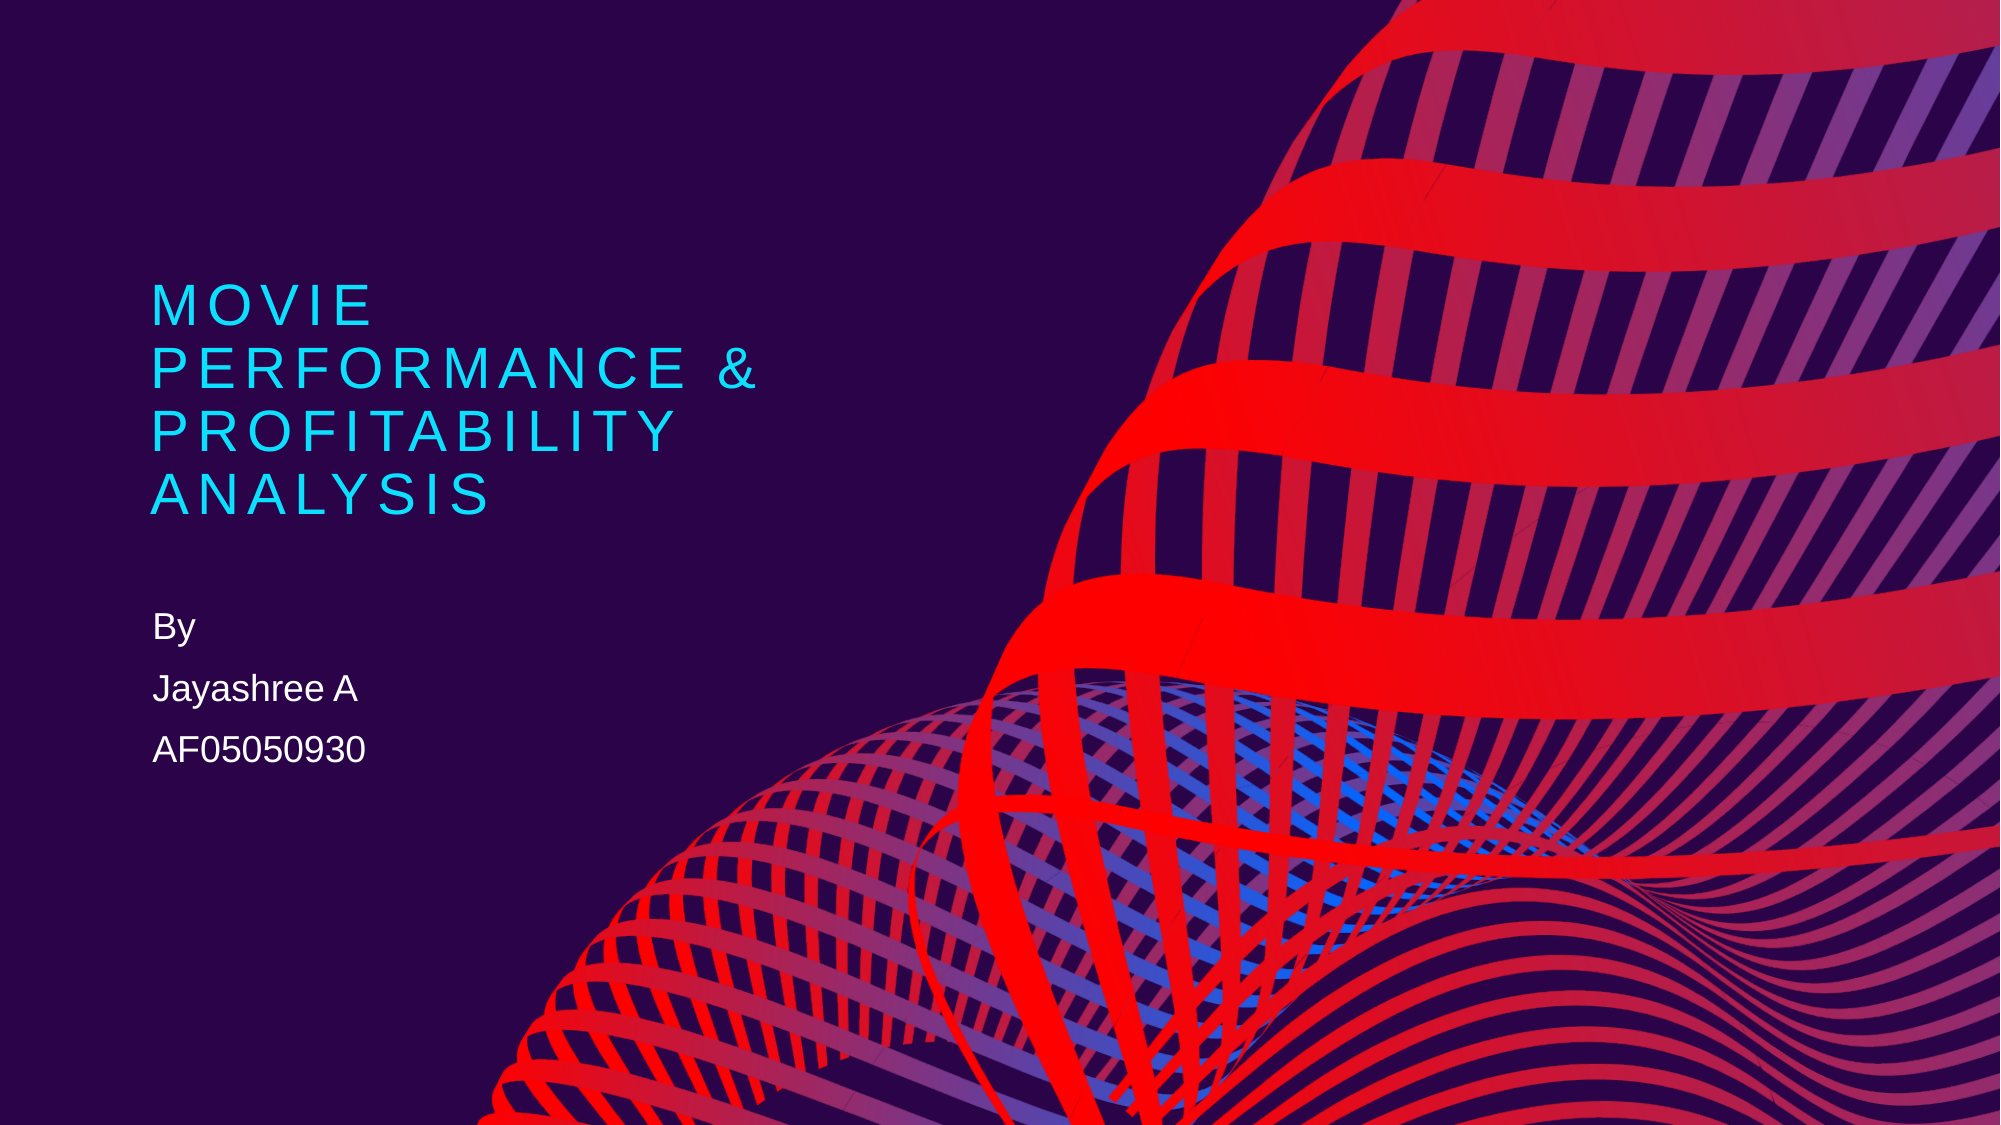

# Movie Performance & Profitability Analysis

By
Jayashree A
AF05050930